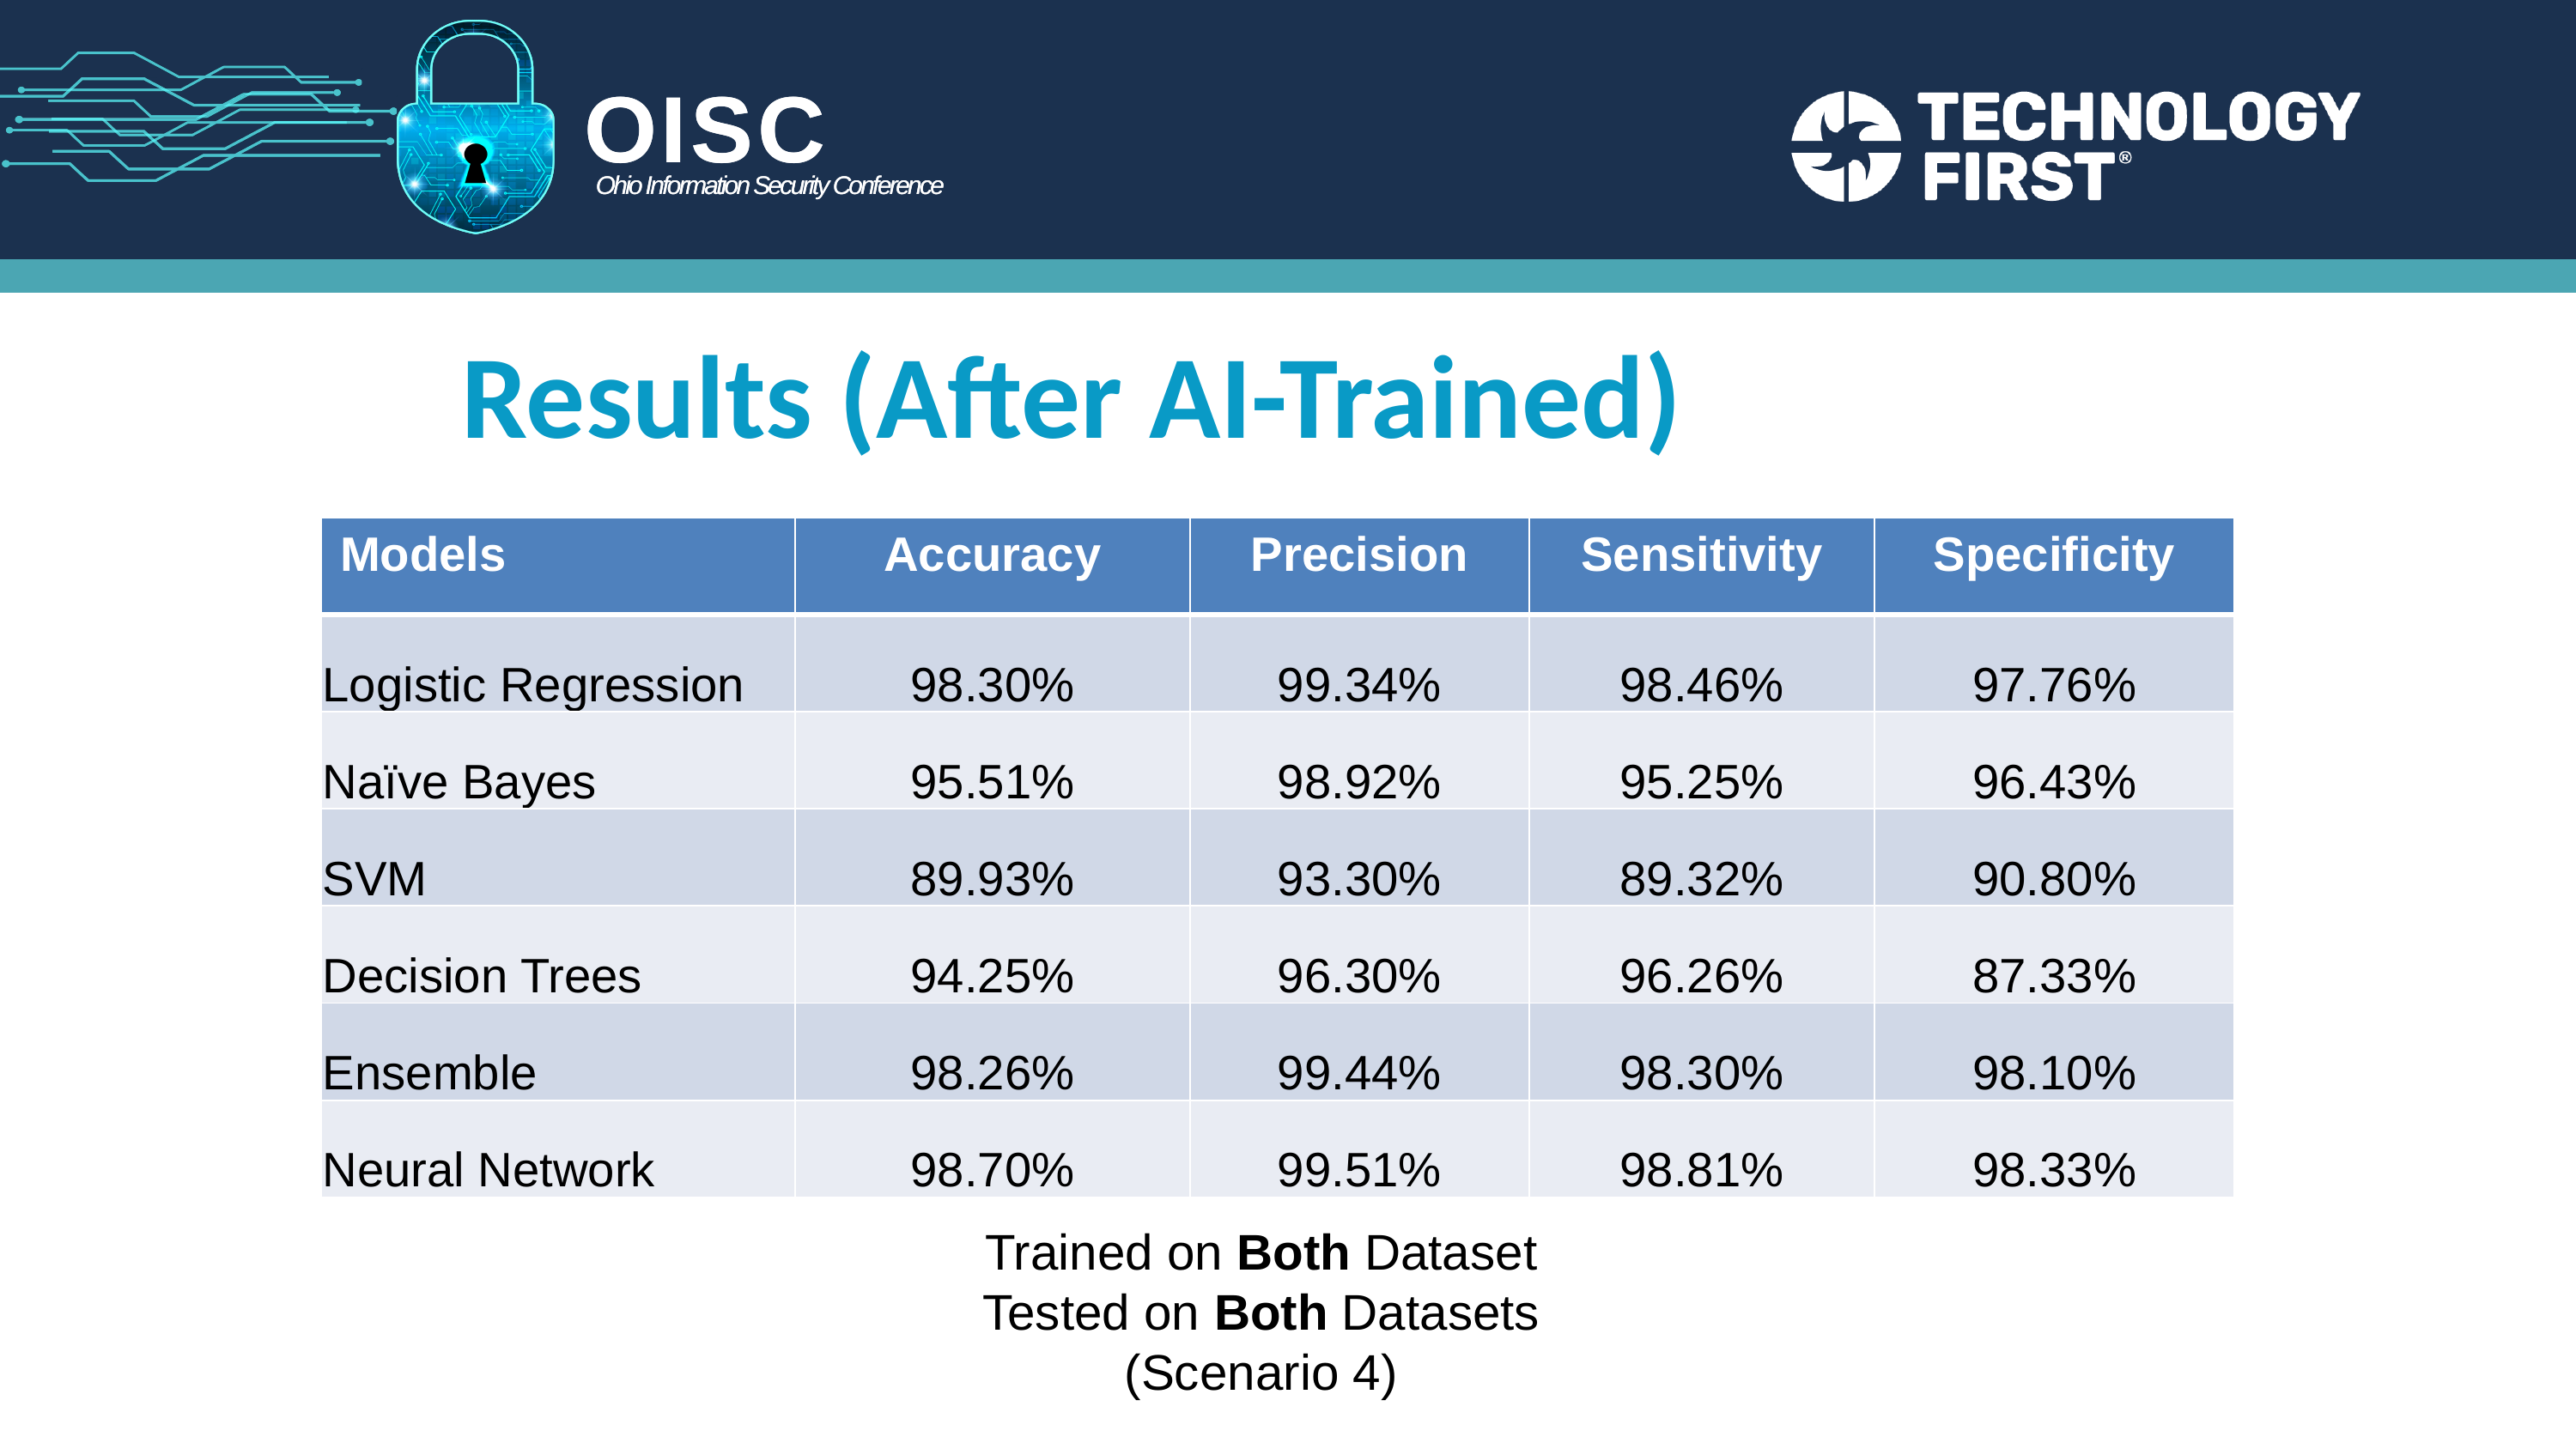

OISC

Ohio Information Security Conference
Results (After AI-Trained)
| Models | Accuracy | Precision | Sensitivity | Specificity |
| --- | --- | --- | --- | --- |
| Logistic Regression | 98.30% | 99.34% | 98.46% | 97.76% |
| Naïve Bayes | 95.51% | 98.92% | 95.25% | 96.43% |
| SVM | 89.93% | 93.30% | 89.32% | 90.80% |
| Decision Trees | 94.25% | 96.30% | 96.26% | 87.33% |
| Ensemble | 98.26% | 99.44% | 98.30% | 98.10% |
| Neural Network | 98.70% | 99.51% | 98.81% | 98.33% |

Trained on Both Dataset
Tested on Both Datasets
(Scenario 4)